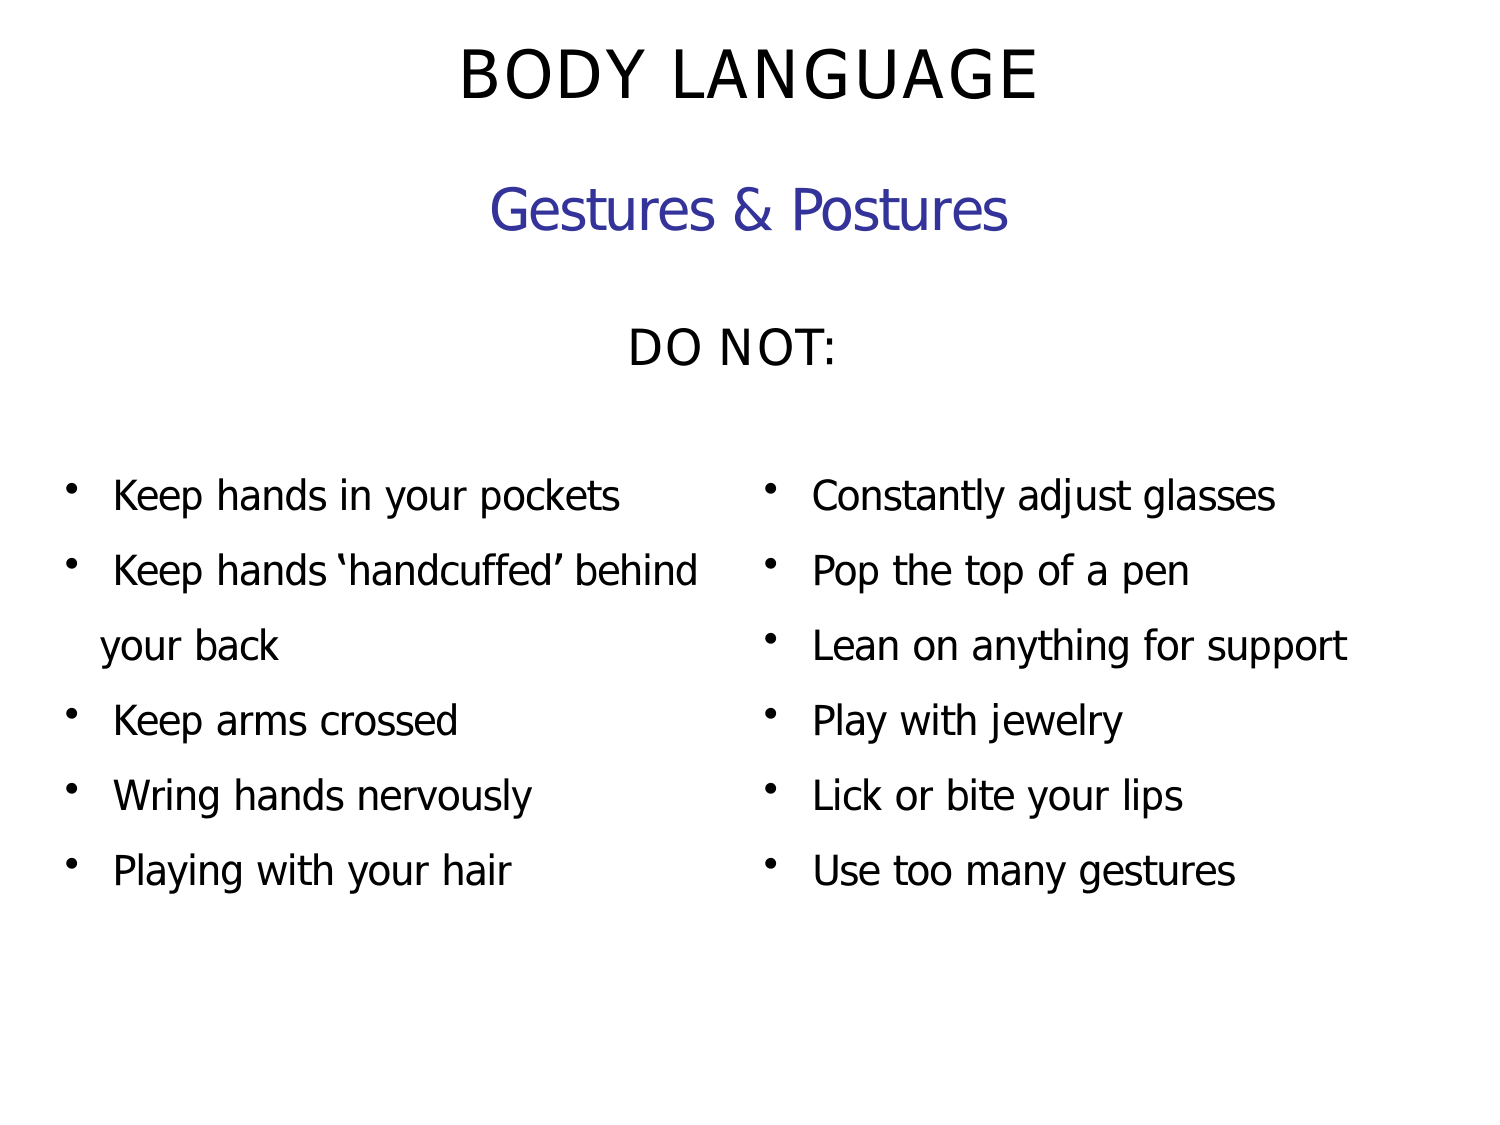

BODY LANGUAGE
# Gestures & Postures
DO NOT:

 Constantly adjust glasses
 Pop the top of a pen
 Lean on anything for support
 Play with jewelry
 Lick or bite your lips
 Use too many gestures
 Keep hands in your pockets
 Keep hands ‘handcuffed’ behind your back
 Keep arms crossed
 Wring hands nervously
 Playing with your hair